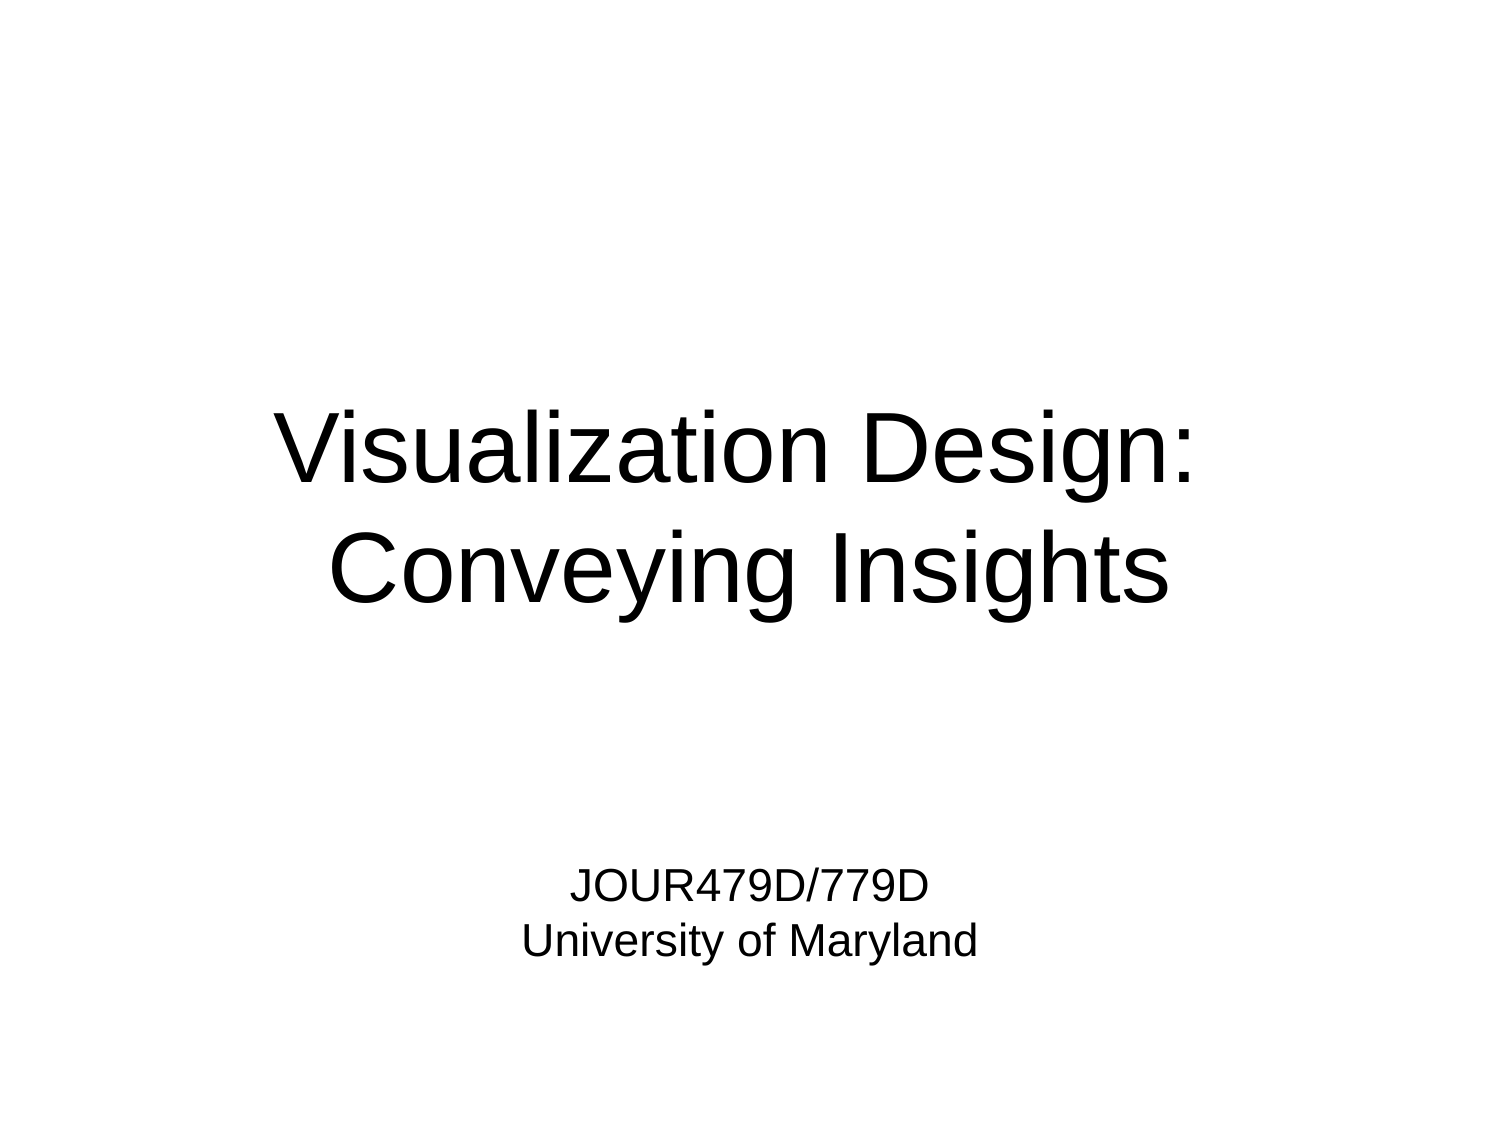

Visualization Design:
Conveying Insights
JOUR479D/779D
University of Maryland